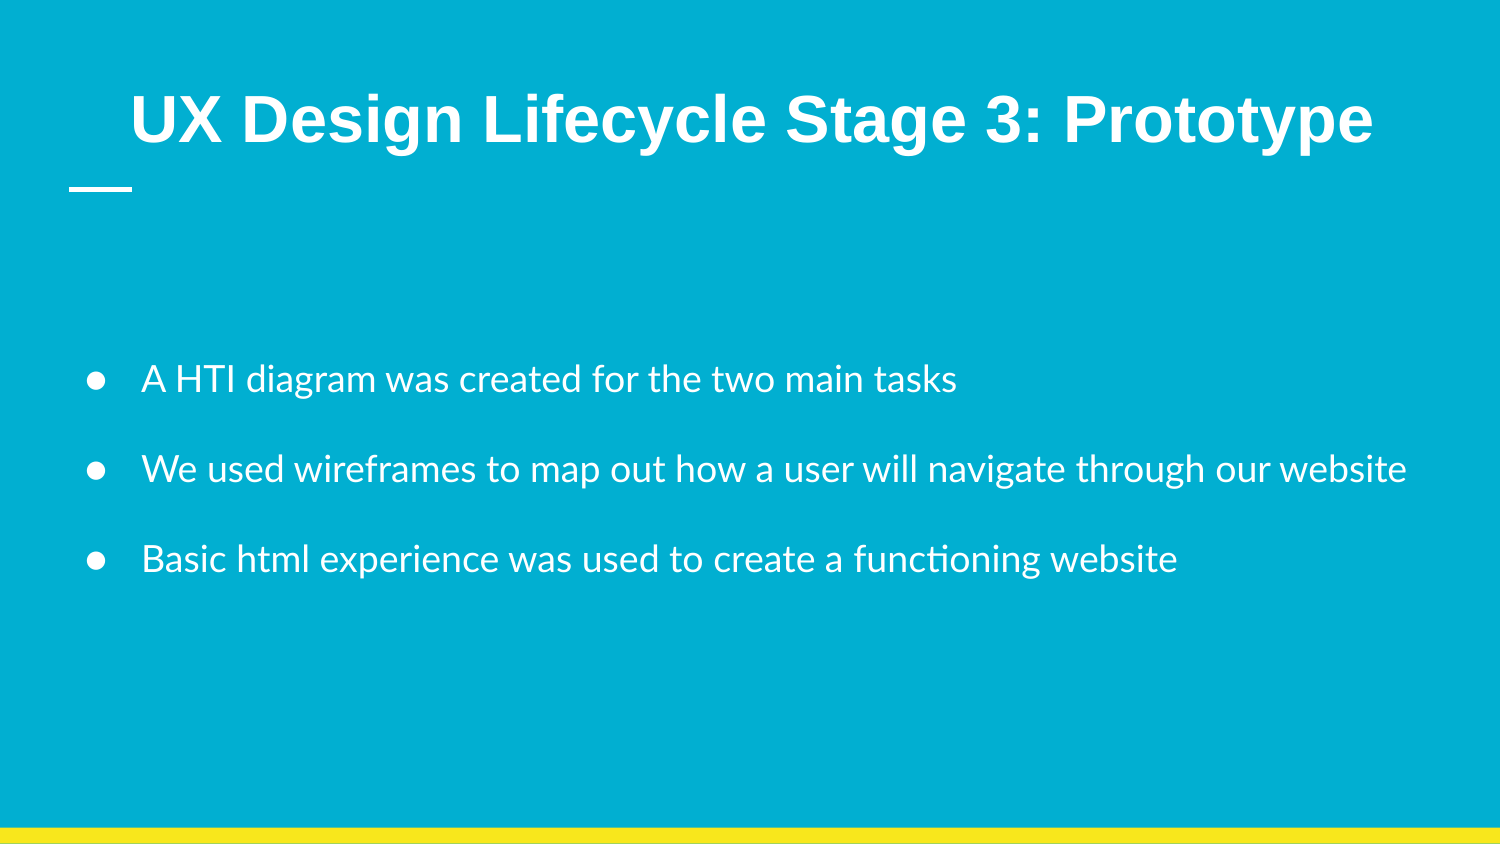

# UX Design Lifecycle Stage 3: Prototype
A HTI diagram was created for the two main tasks
We used wireframes to map out how a user will navigate through our website
Basic html experience was used to create a functioning website